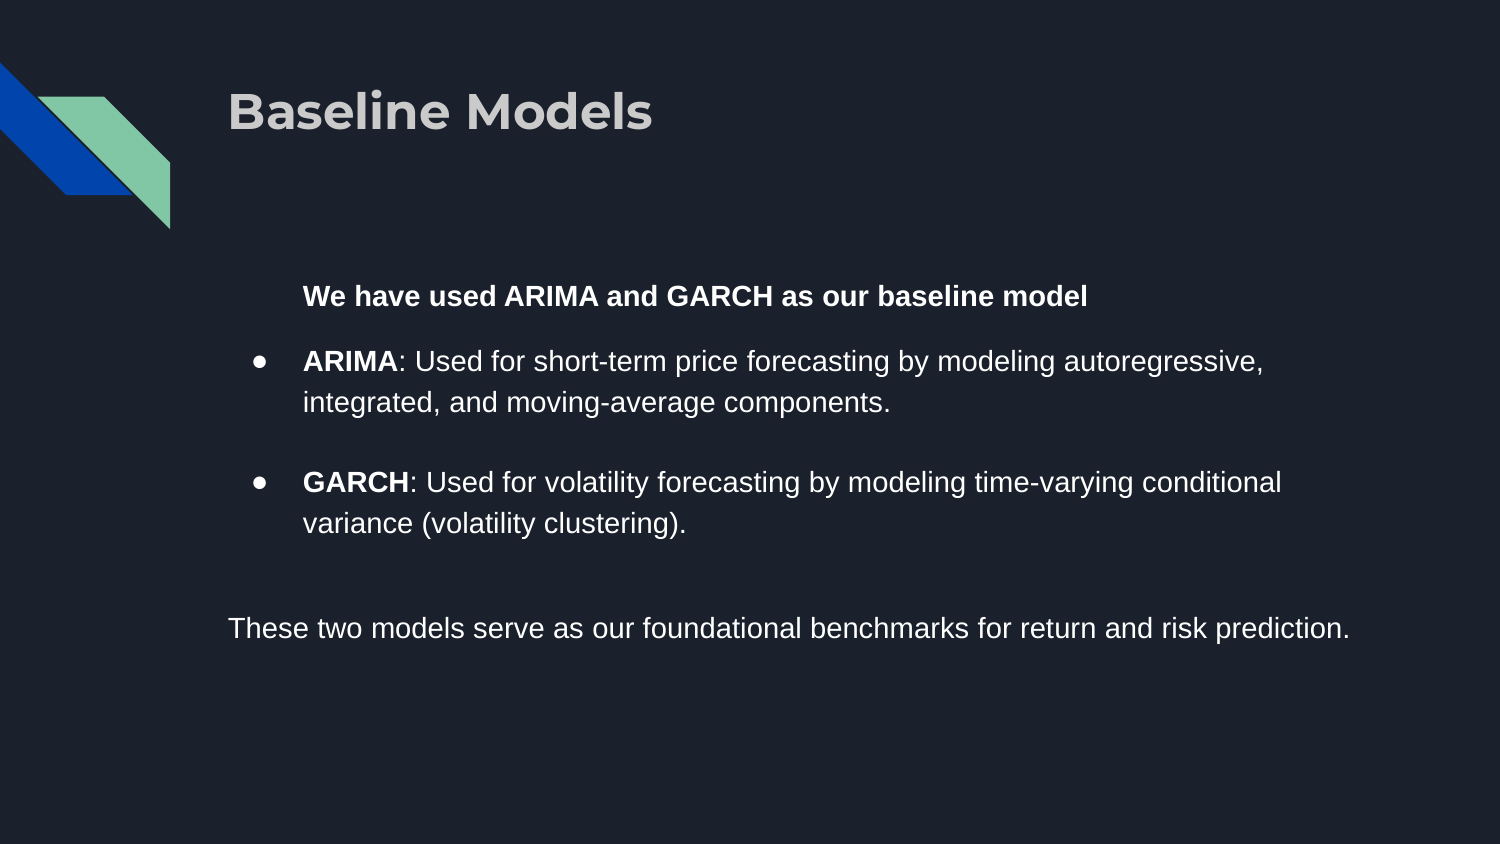

# Baseline Models
We have used ARIMA and GARCH as our baseline model
ARIMA: Used for short‑term price forecasting by modeling autoregressive, integrated, and moving‑average components.
GARCH: Used for volatility forecasting by modeling time‑varying conditional variance (volatility clustering).
These two models serve as our foundational benchmarks for return and risk prediction.